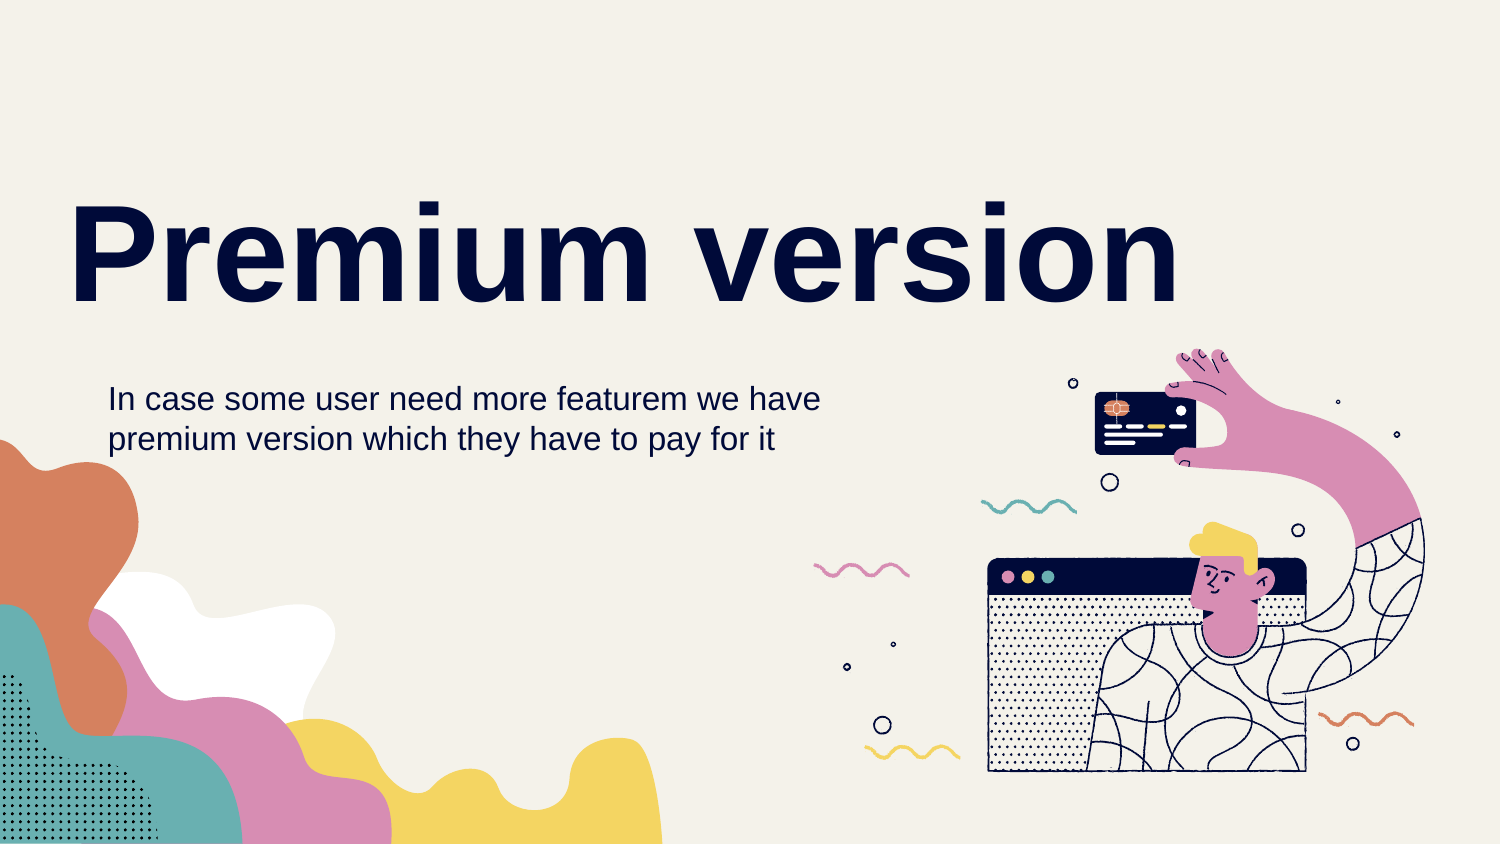

# Premium version

In case some user need more featurem we have premium version which they have to pay for it